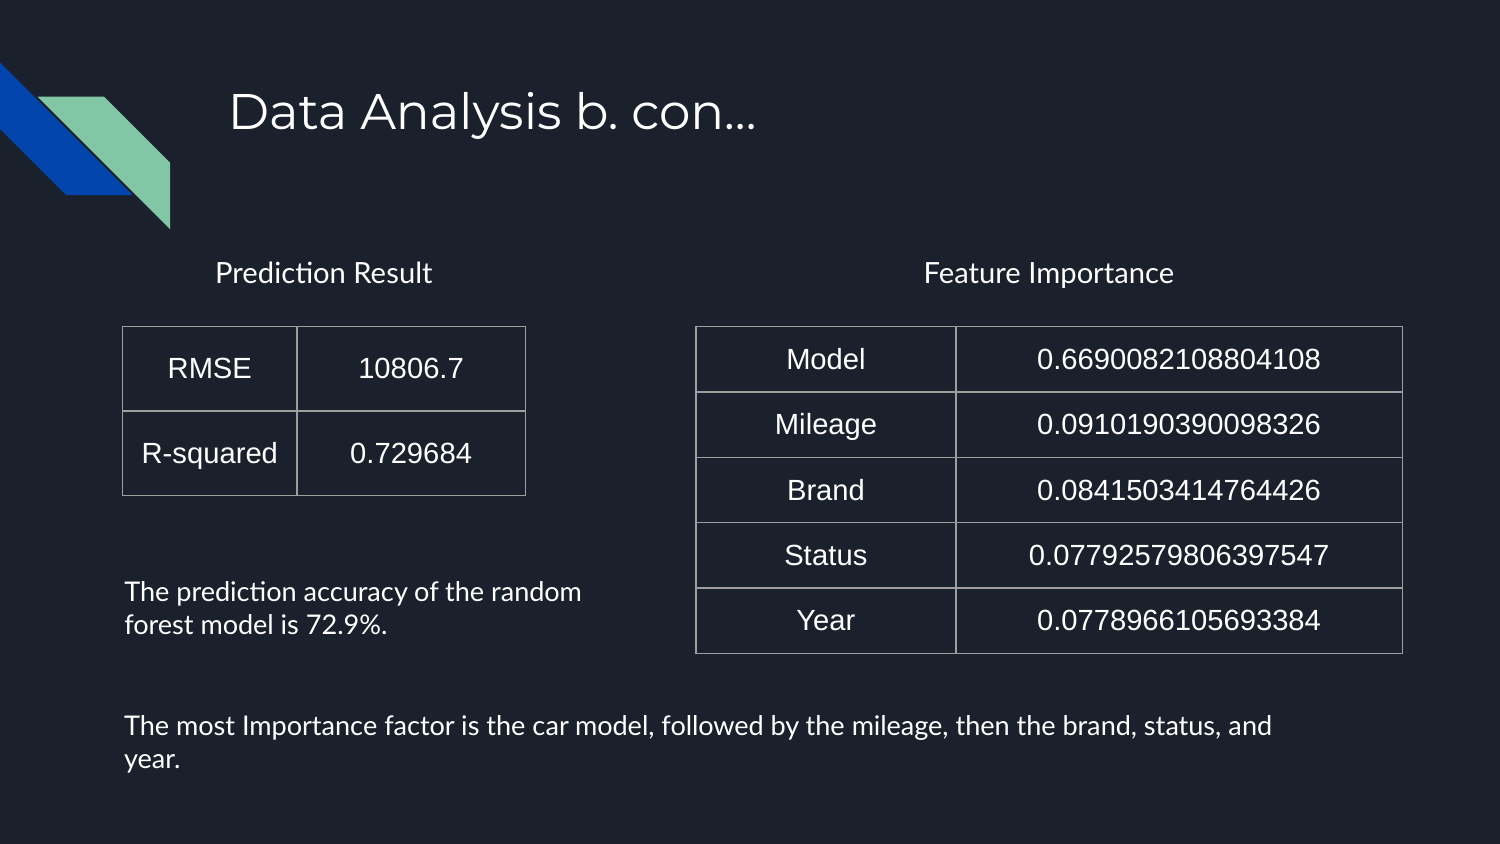

# Data Analysis b. con…

Prediction Result
Feature Importance
| RMSE | 10806.7 |
| --- | --- |
| R-squared | 0.729684 |
| Model | 0.6690082108804108 |
| --- | --- |
| Mileage | 0.0910190390098326 |
| Brand | 0.0841503414764426 |
| Status | 0.07792579806397547 |
| Year | 0.0778966105693384 |
The prediction accuracy of the random forest model is 72.9%.

The most Importance factor is the car model, followed by the mileage, then the brand, status, and year.